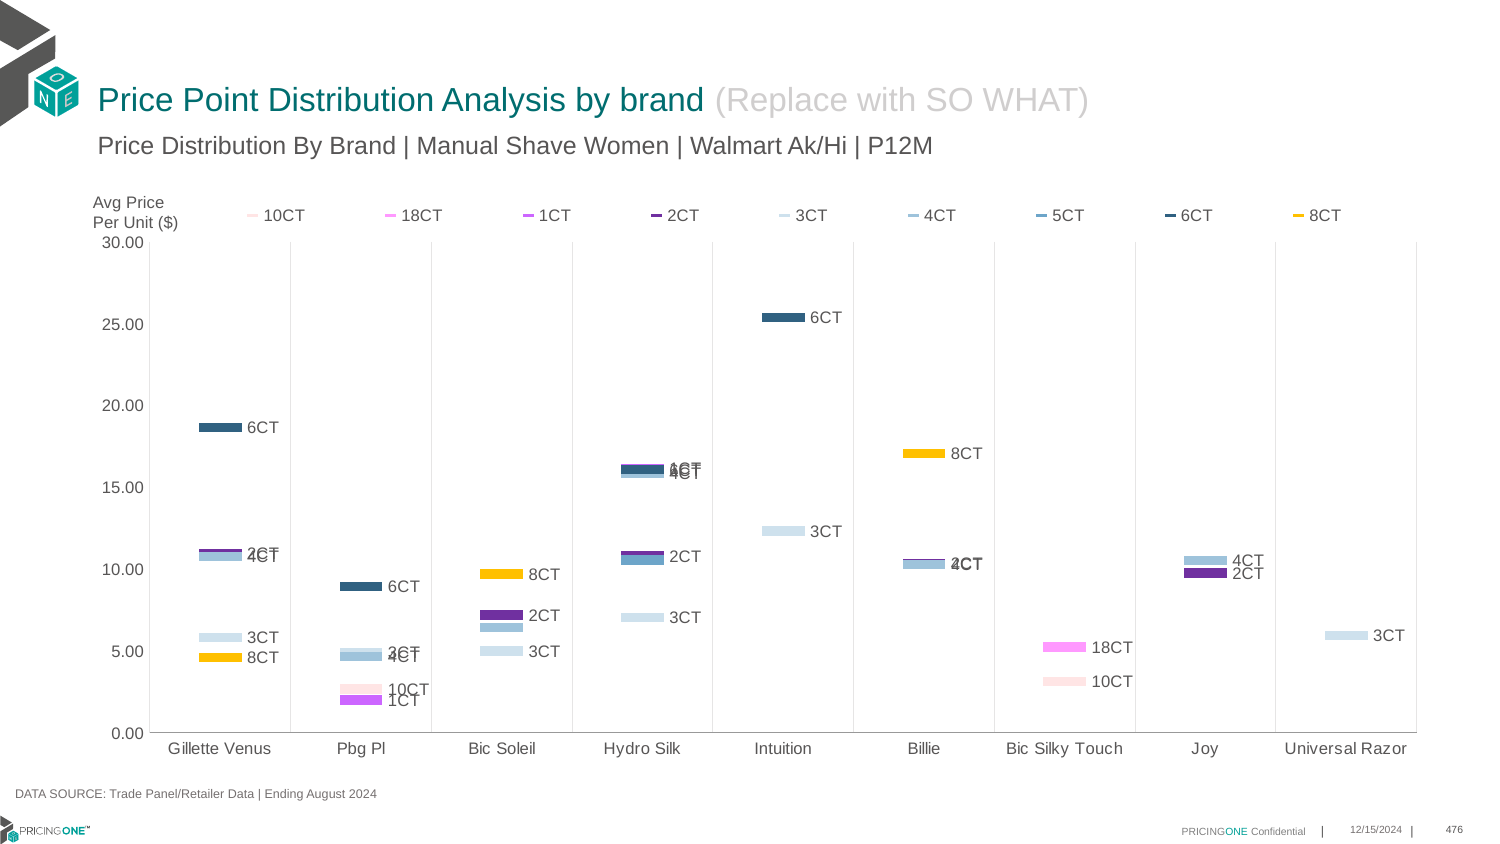

# Price Point Distribution Analysis by brand (Replace with SO WHAT)
Price Distribution By Brand | Manual Shave Women | Walmart Ak/Hi | P12M

### Chart

| Category | 10CT | 18CT | 1CT | 2CT | 3CT | 4CT | 5CT | 6CT | 8CT |
|---|---|---|---|---|---|---|---|---|---|
| Gillette Venus | None | None | None | 10.960454854039375 | 5.810058374494836 | 10.761948111060537 | None | 18.664363845710994 | 4.608995655507283 |
| Pbg Pl | 2.679677478468023 | None | 1.9943759722388417 | None | 4.8954503513379235 | 4.6635475150759 | None | 8.93244715624319 | None |
| Bic Soleil | None | None | None | 7.198273155416013 | 4.9877331540917496 | 6.437177541729894 | None | None | 9.69559851912793 |
| Hydro Silk | None | None | 16.16229782487451 | 10.794602698650674 | 7.040052651372696 | 15.85528596187175 | 10.554266211604096 | 16.074592074592076 | None |
| Intuition | None | None | None | None | 12.333333333333334 | None | None | 25.39291217257319 | None |
| Billie | None | None | None | 10.357878787878787 | None | 10.291488349976225 | None | None | 17.080760095011875 |
| Bic Silky Touch | 3.137872568267 | 5.238643634037108 | None | None | None | None | None | None | None |
| Joy | None | None | None | 9.761194029850746 | None | 10.530579181855002 | None | None | None |
| Universal Razor | None | None | None | None | 5.958474576271186 | None | None | None | None |
Avg Price
Per Unit ($)
DATA SOURCE: Trade Panel/Retailer Data | Ending August 2024
12/15/2024
476